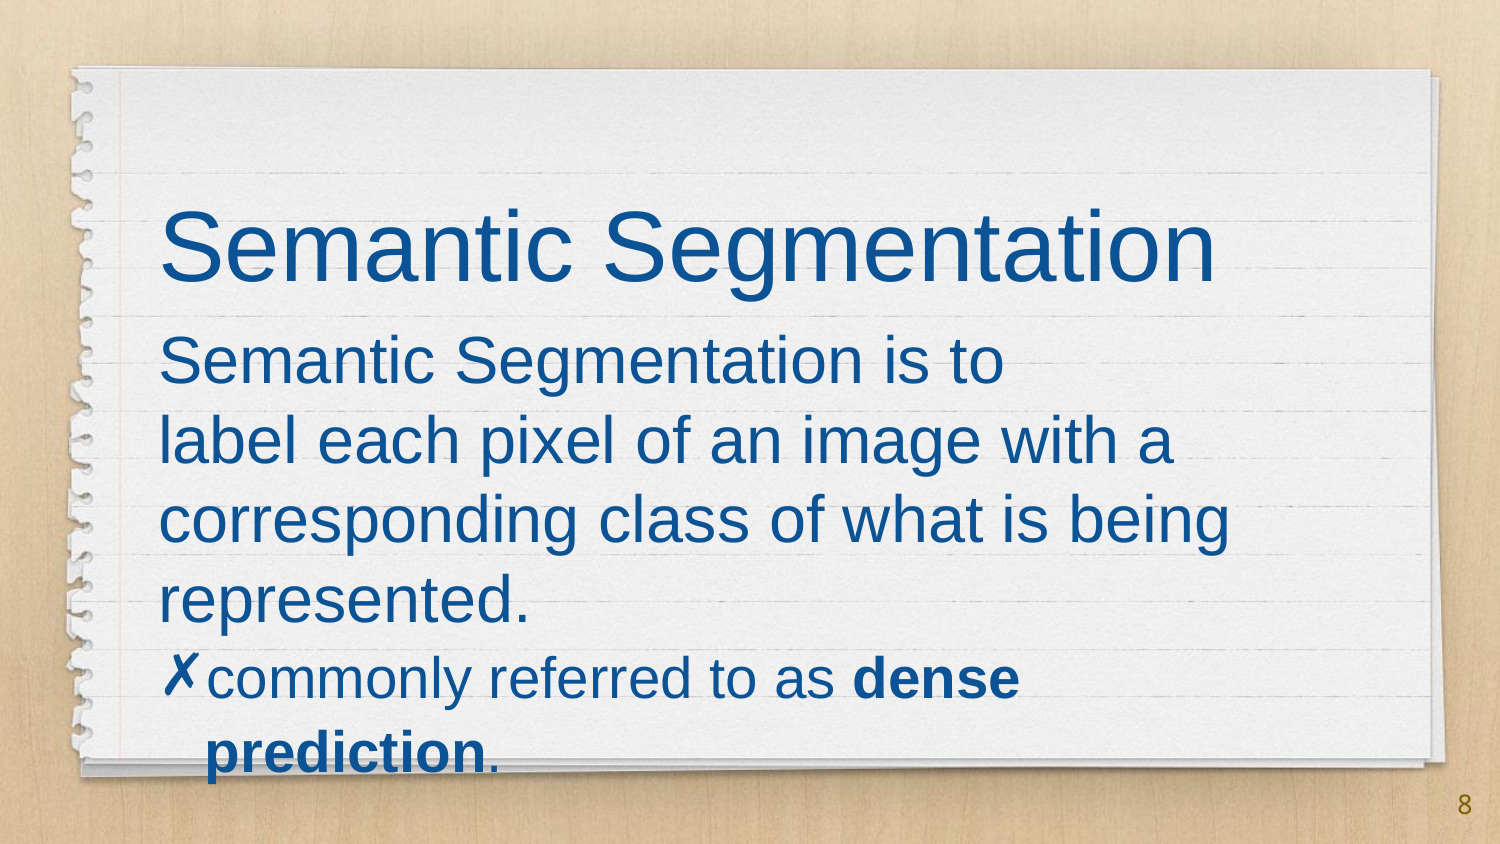

Semantic Segmentation

Semantic Segmentation is to label each pixel of an image with a corresponding class of what is being represented.
commonly referred to as dense prediction.
8